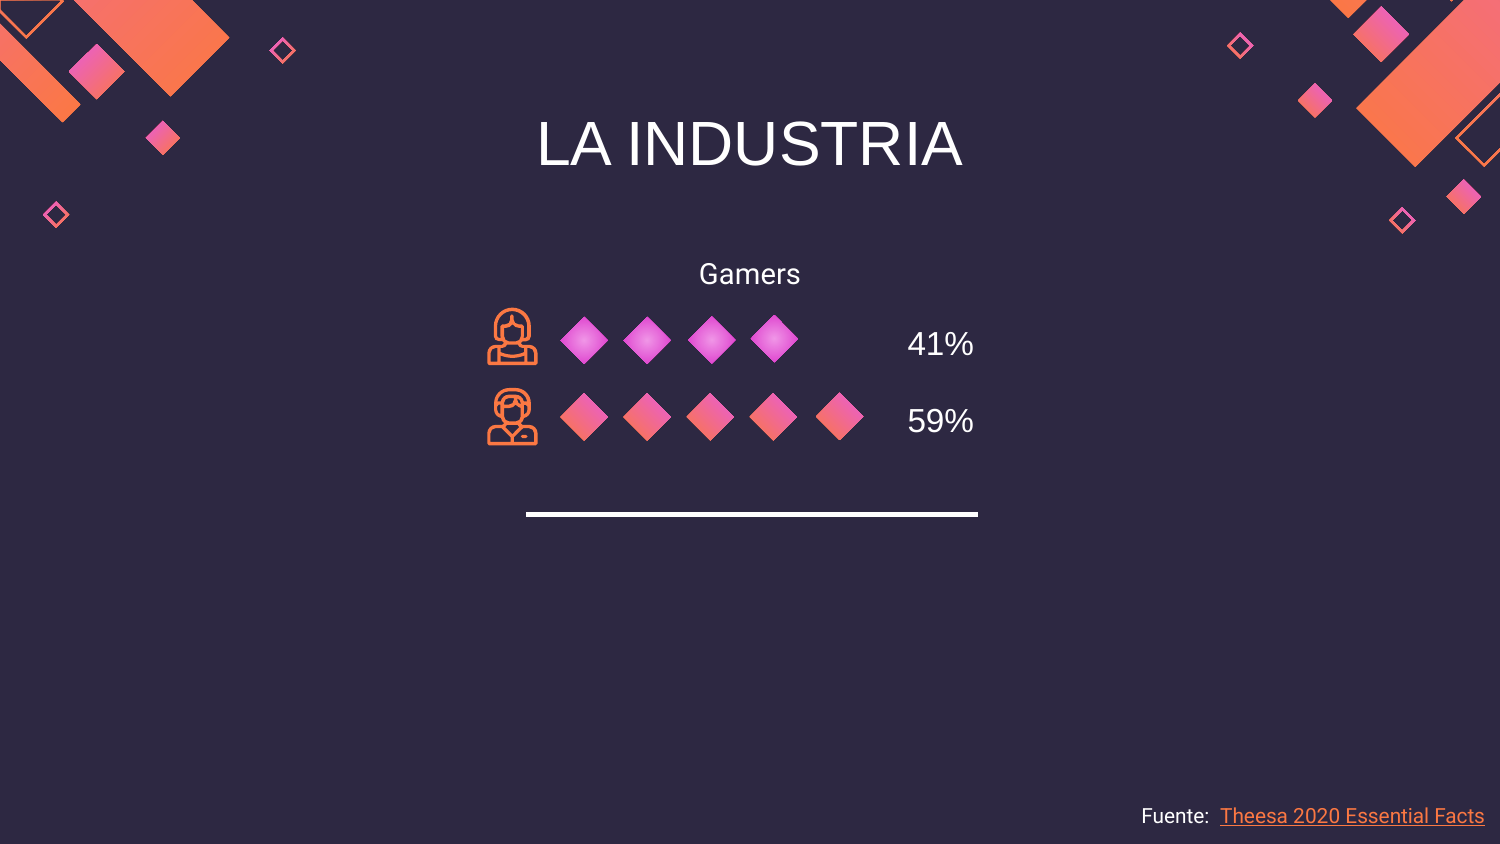

# LA INDUSTRIA
Gamers

41%

59%

Fuente:  Theesa 2020 Essential Facts